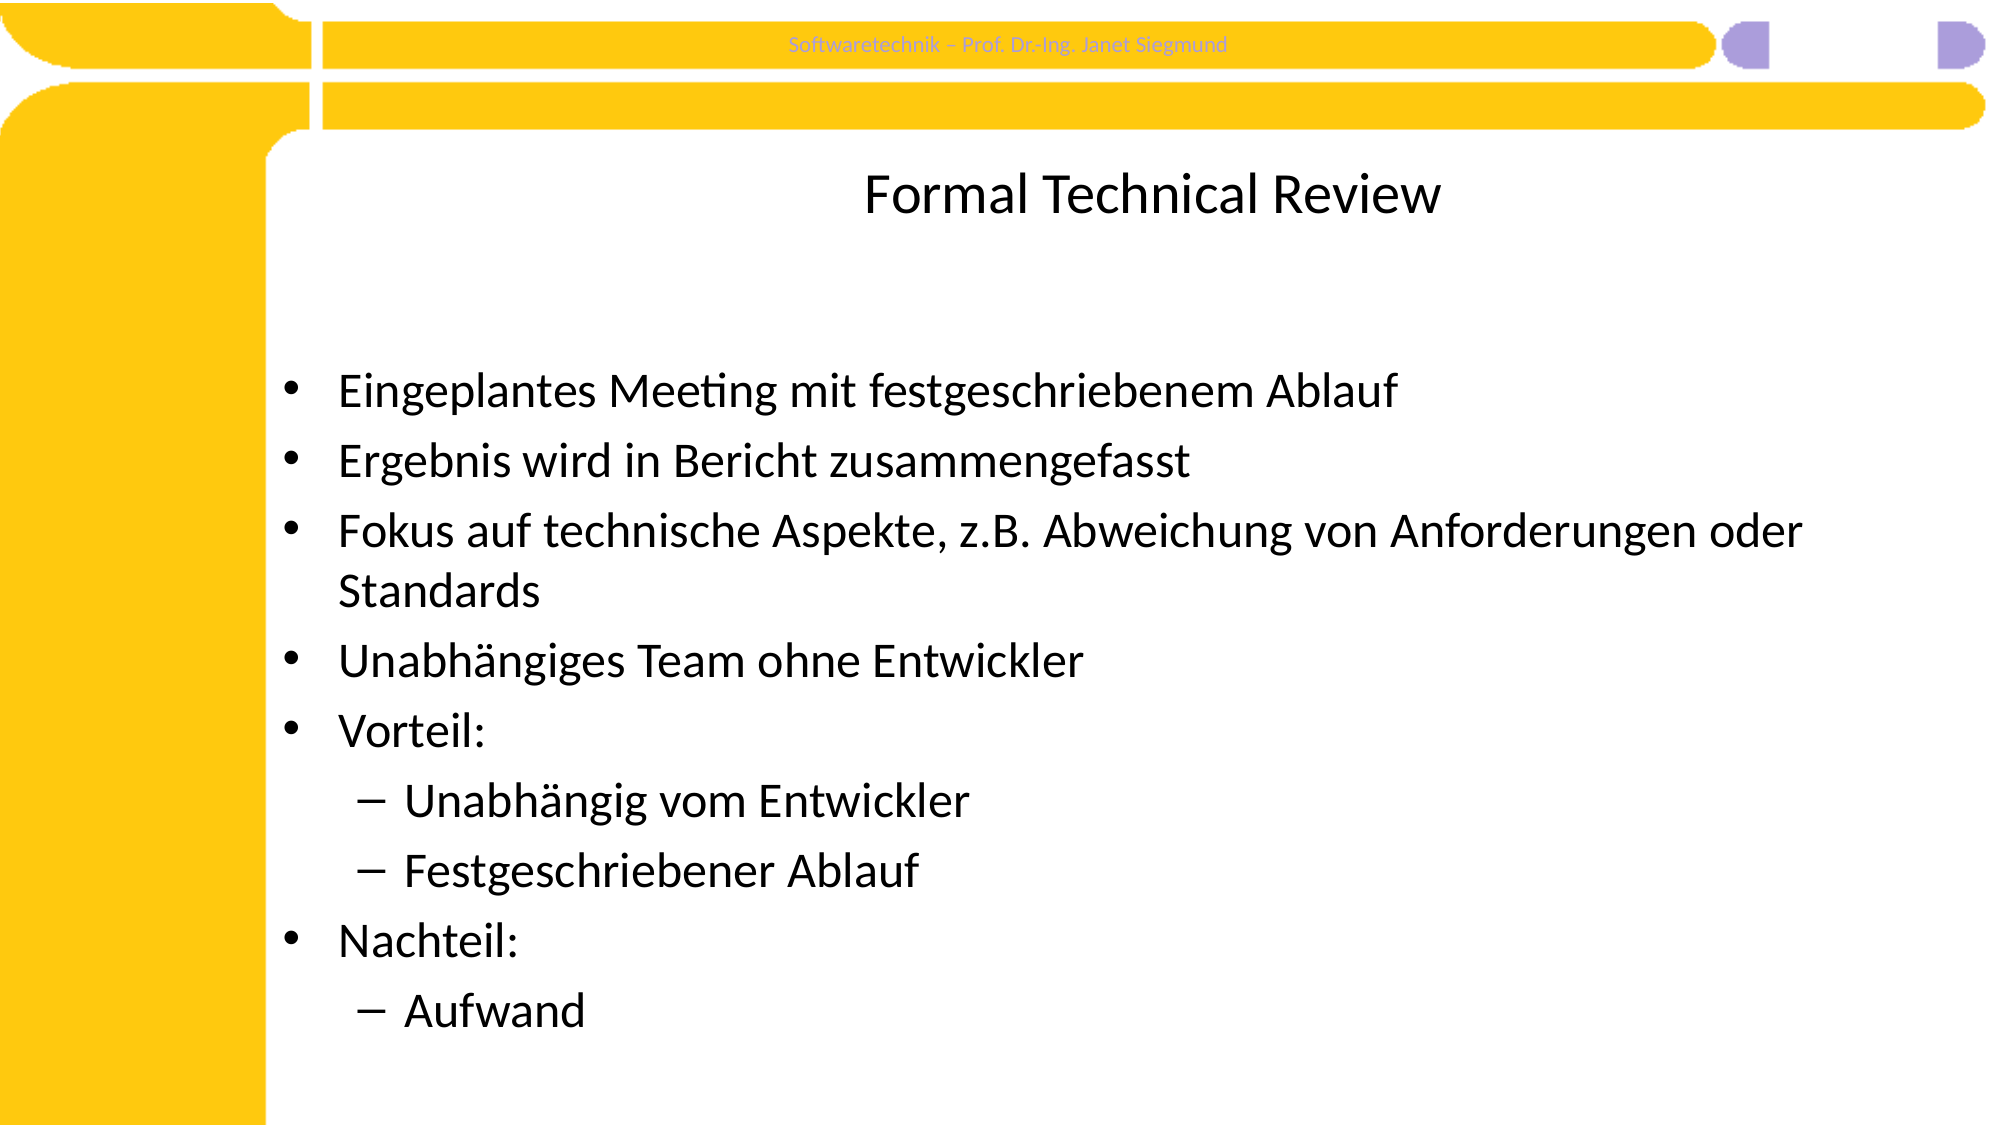

# Formal Technical Review
Eingeplantes Meeting mit festgeschriebenem Ablauf
Ergebnis wird in Bericht zusammengefasst
Fokus auf technische Aspekte, z.B. Abweichung von Anforderungen oder Standards
Unabhängiges Team ohne Entwickler
Vorteil:
Unabhängig vom Entwickler
Festgeschriebener Ablauf
Nachteil:
Aufwand